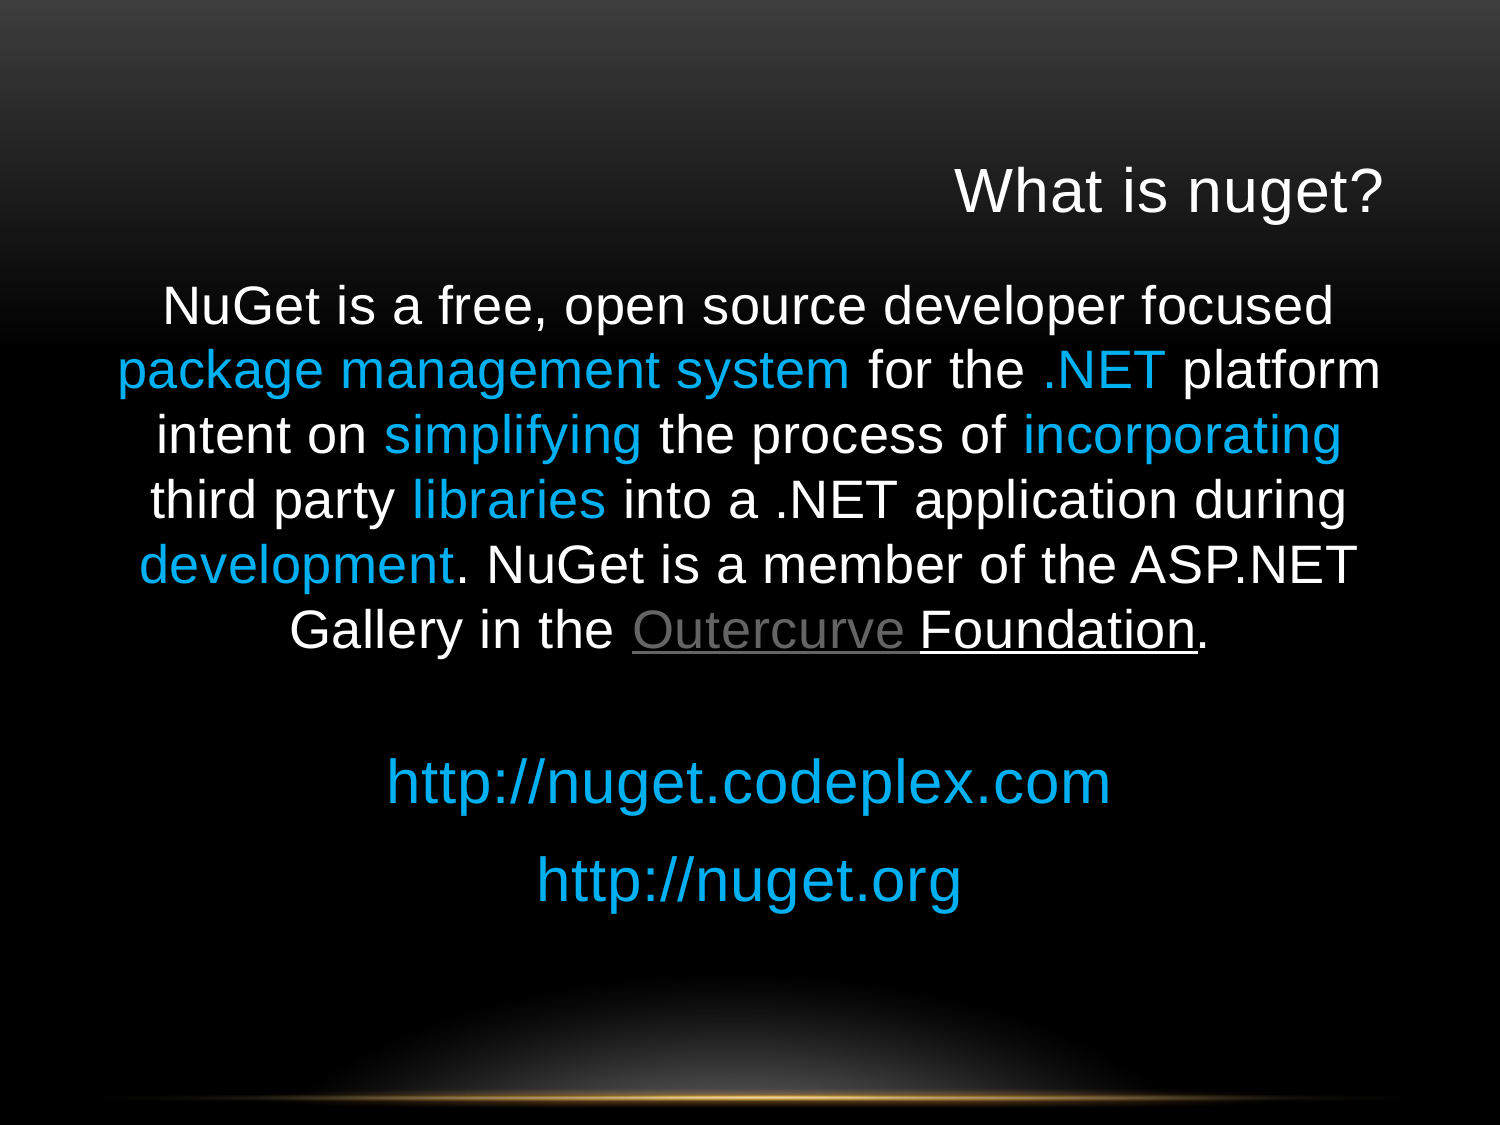

# What is nuget?
NuGet is a free, open source developer focused package management system for the .NET platform intent on simplifying the process of incorporating third party libraries into a .NET application during development. NuGet is a member of the ASP.NET Gallery in the Outercurve Foundation.

http://nuget.codeplex.com
http://nuget.org